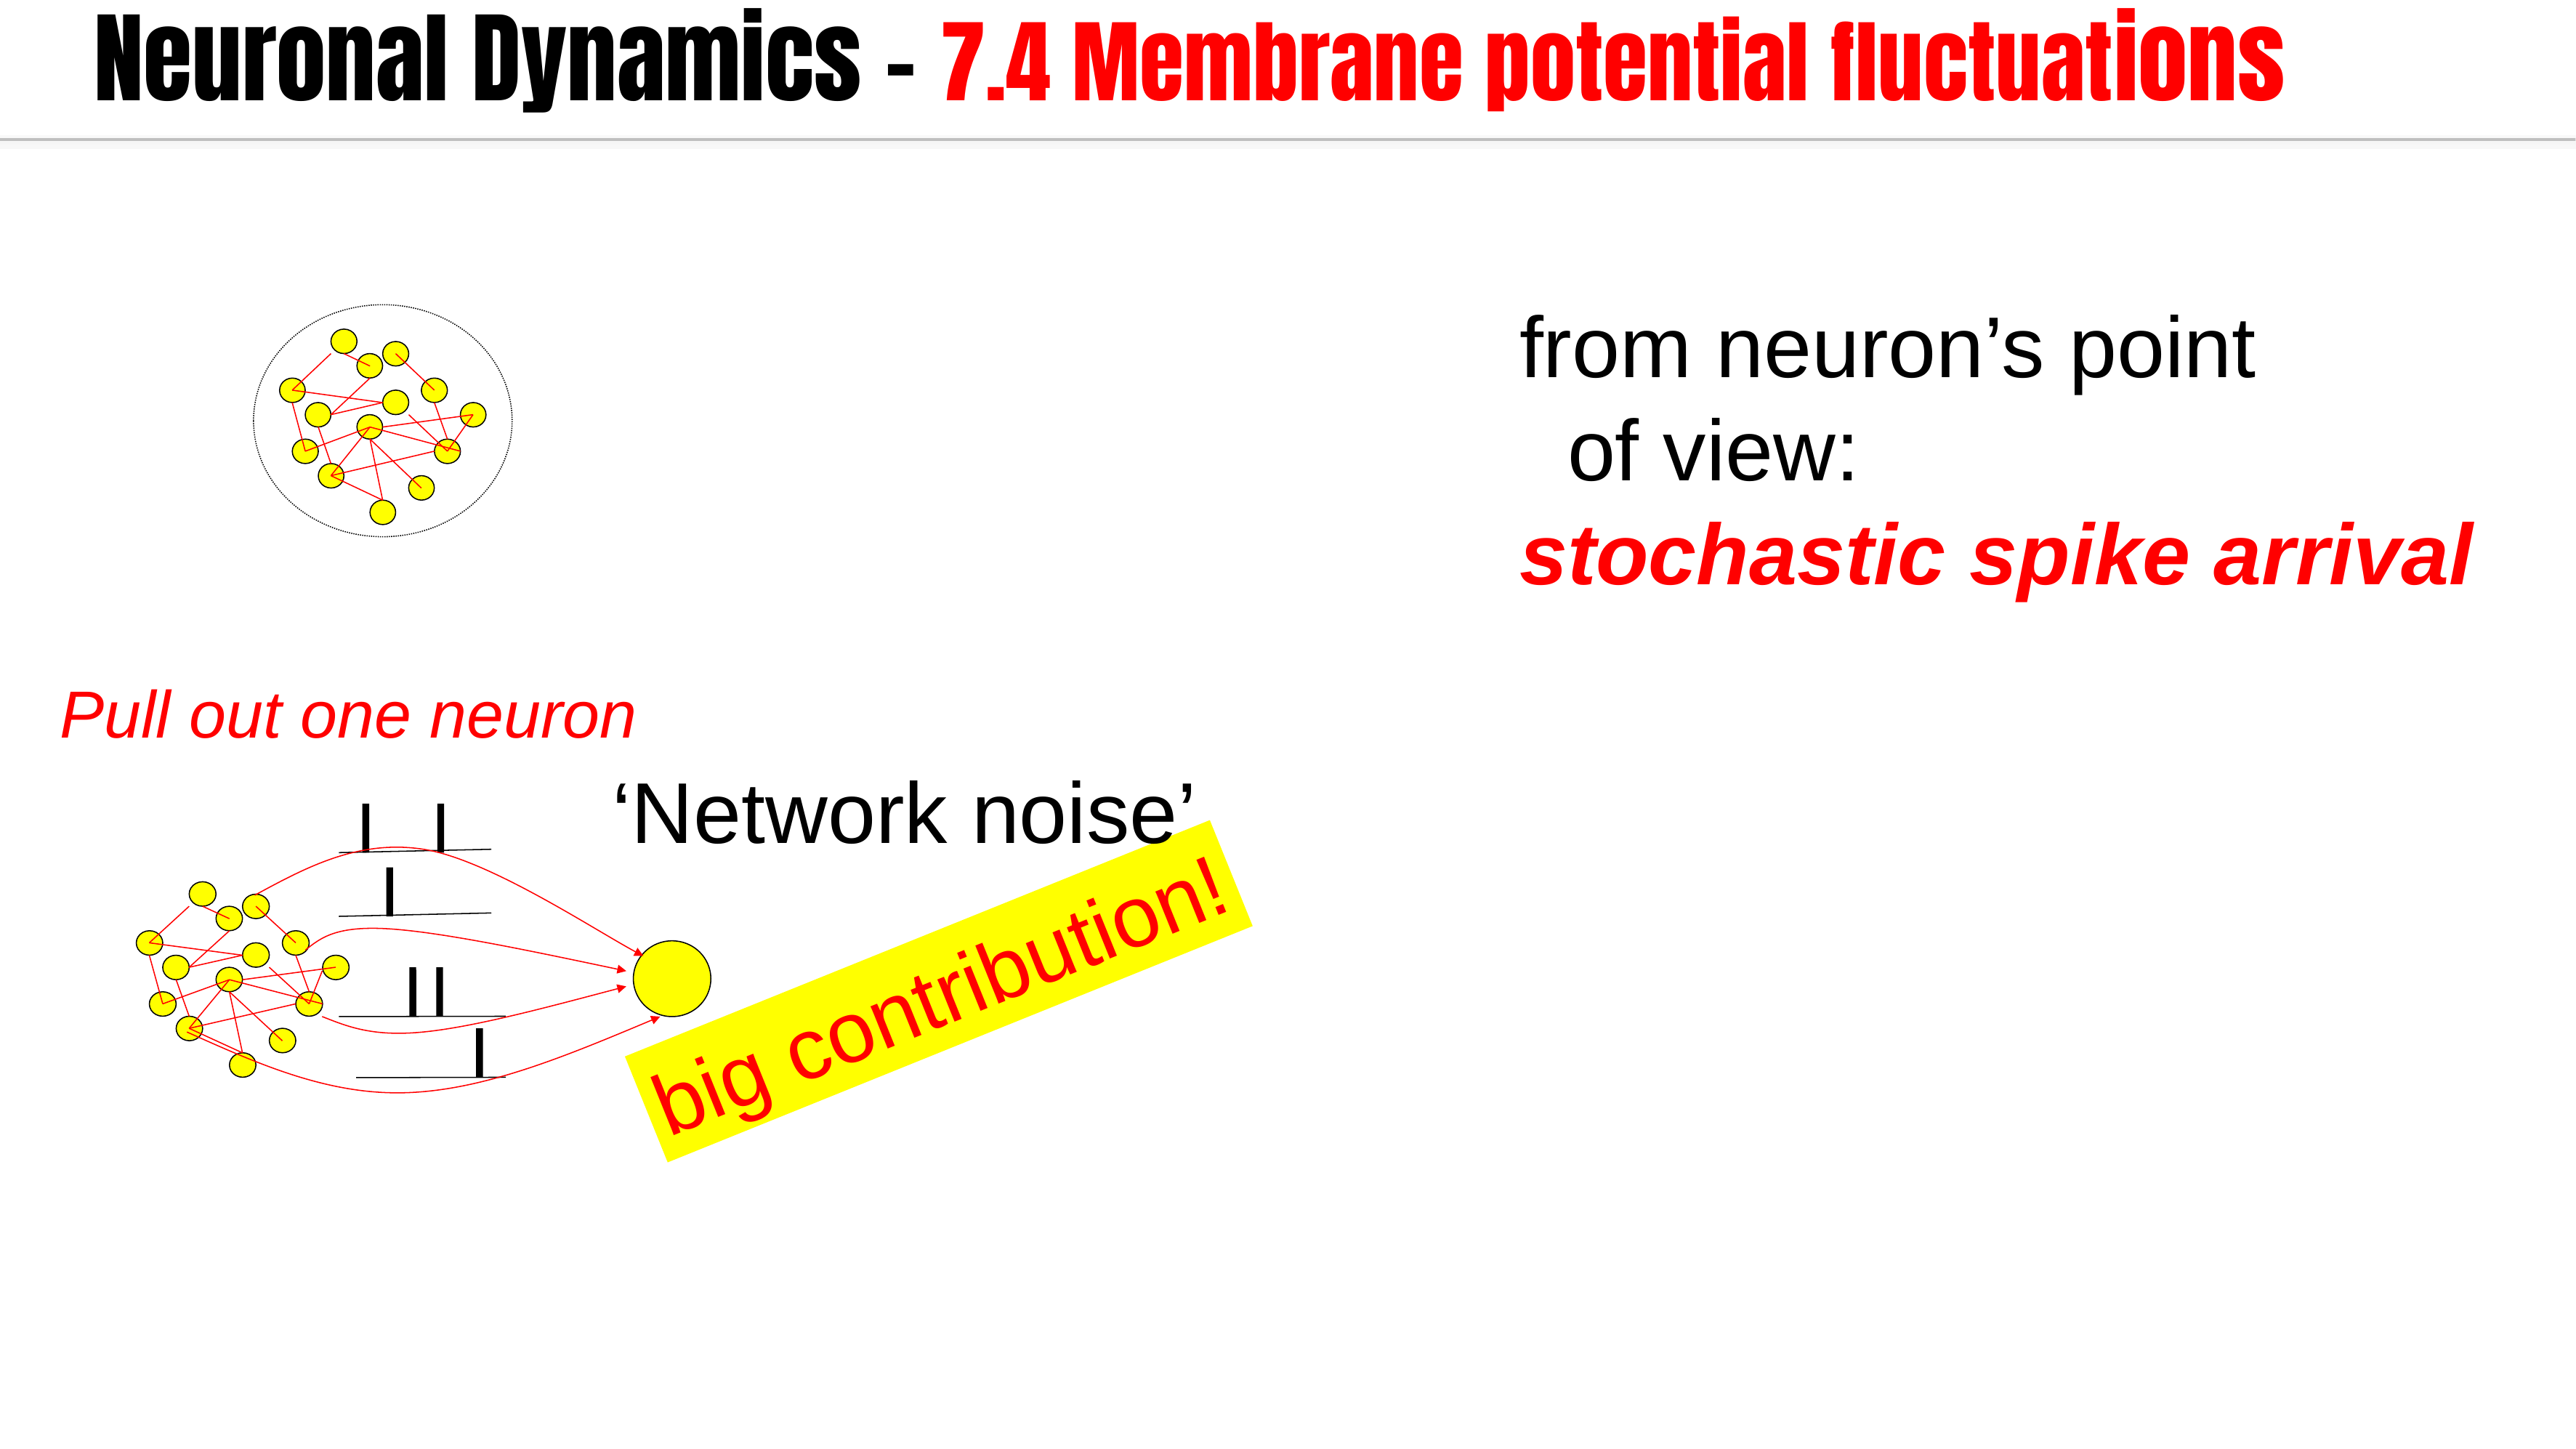

Neuronal Dynamics – 7.4 Membrane potential fluctuations
from neuron’s point
  of view:
stochastic spike arrival

Pull out one neuron
‘Network noise’

big contribution!